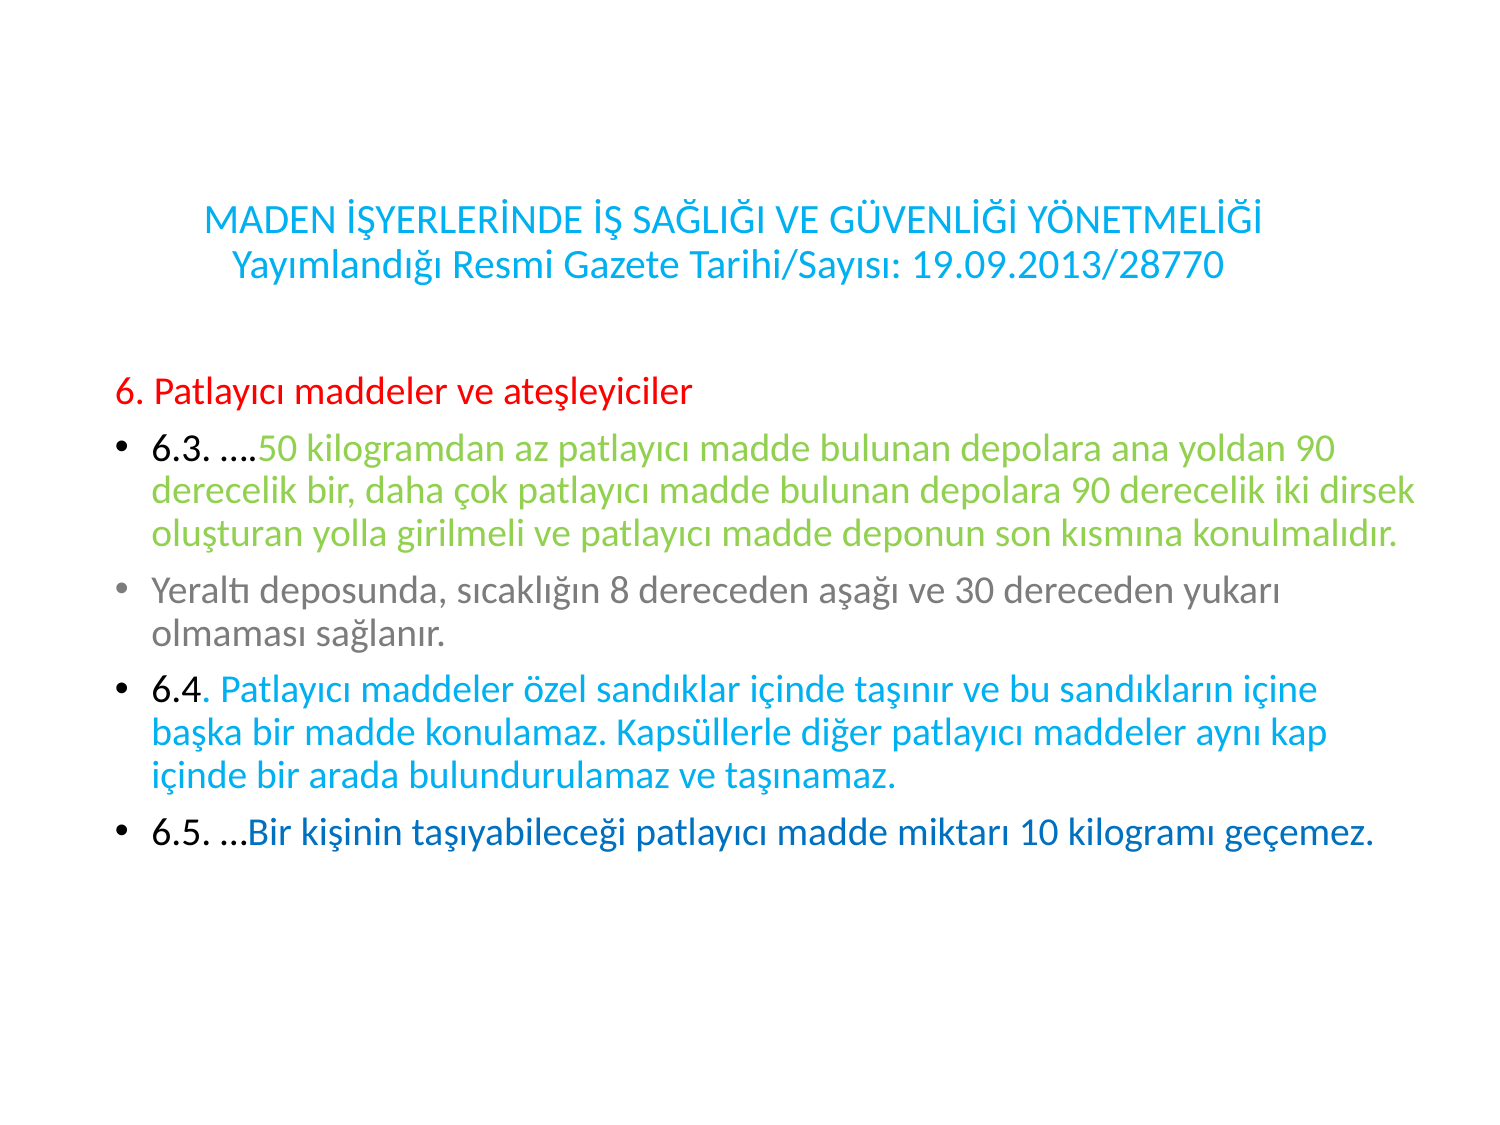

# MADEN İŞYERLERİNDE İŞ SAĞLIĞI VE GÜVENLİĞİ YÖNETMELİĞİ Yayımlandığı Resmi Gazete Tarihi/Sayısı: 19.09.2013/28770
6. Patlayıcı maddeler ve ateşleyiciler
6.3. ….50 kilogramdan az patlayıcı madde bulunan depolara ana yoldan 90 derecelik bir, daha çok patlayıcı madde bulunan depolara 90 derecelik iki dirsek oluşturan yolla girilmeli ve patlayıcı madde deponun son kısmına konulmalıdır.
Yeraltı deposunda, sıcaklığın 8 dereceden aşağı ve 30 dereceden yukarı olmaması sağlanır.
6.4. Patlayıcı maddeler özel sandıklar içinde taşınır ve bu sandıkların içine başka bir madde konulamaz. Kapsüllerle diğer patlayıcı maddeler aynı kap içinde bir arada bulundurulamaz ve taşınamaz.
6.5. …Bir kişinin taşıyabileceği patlayıcı madde miktarı 10 kilogramı geçemez.